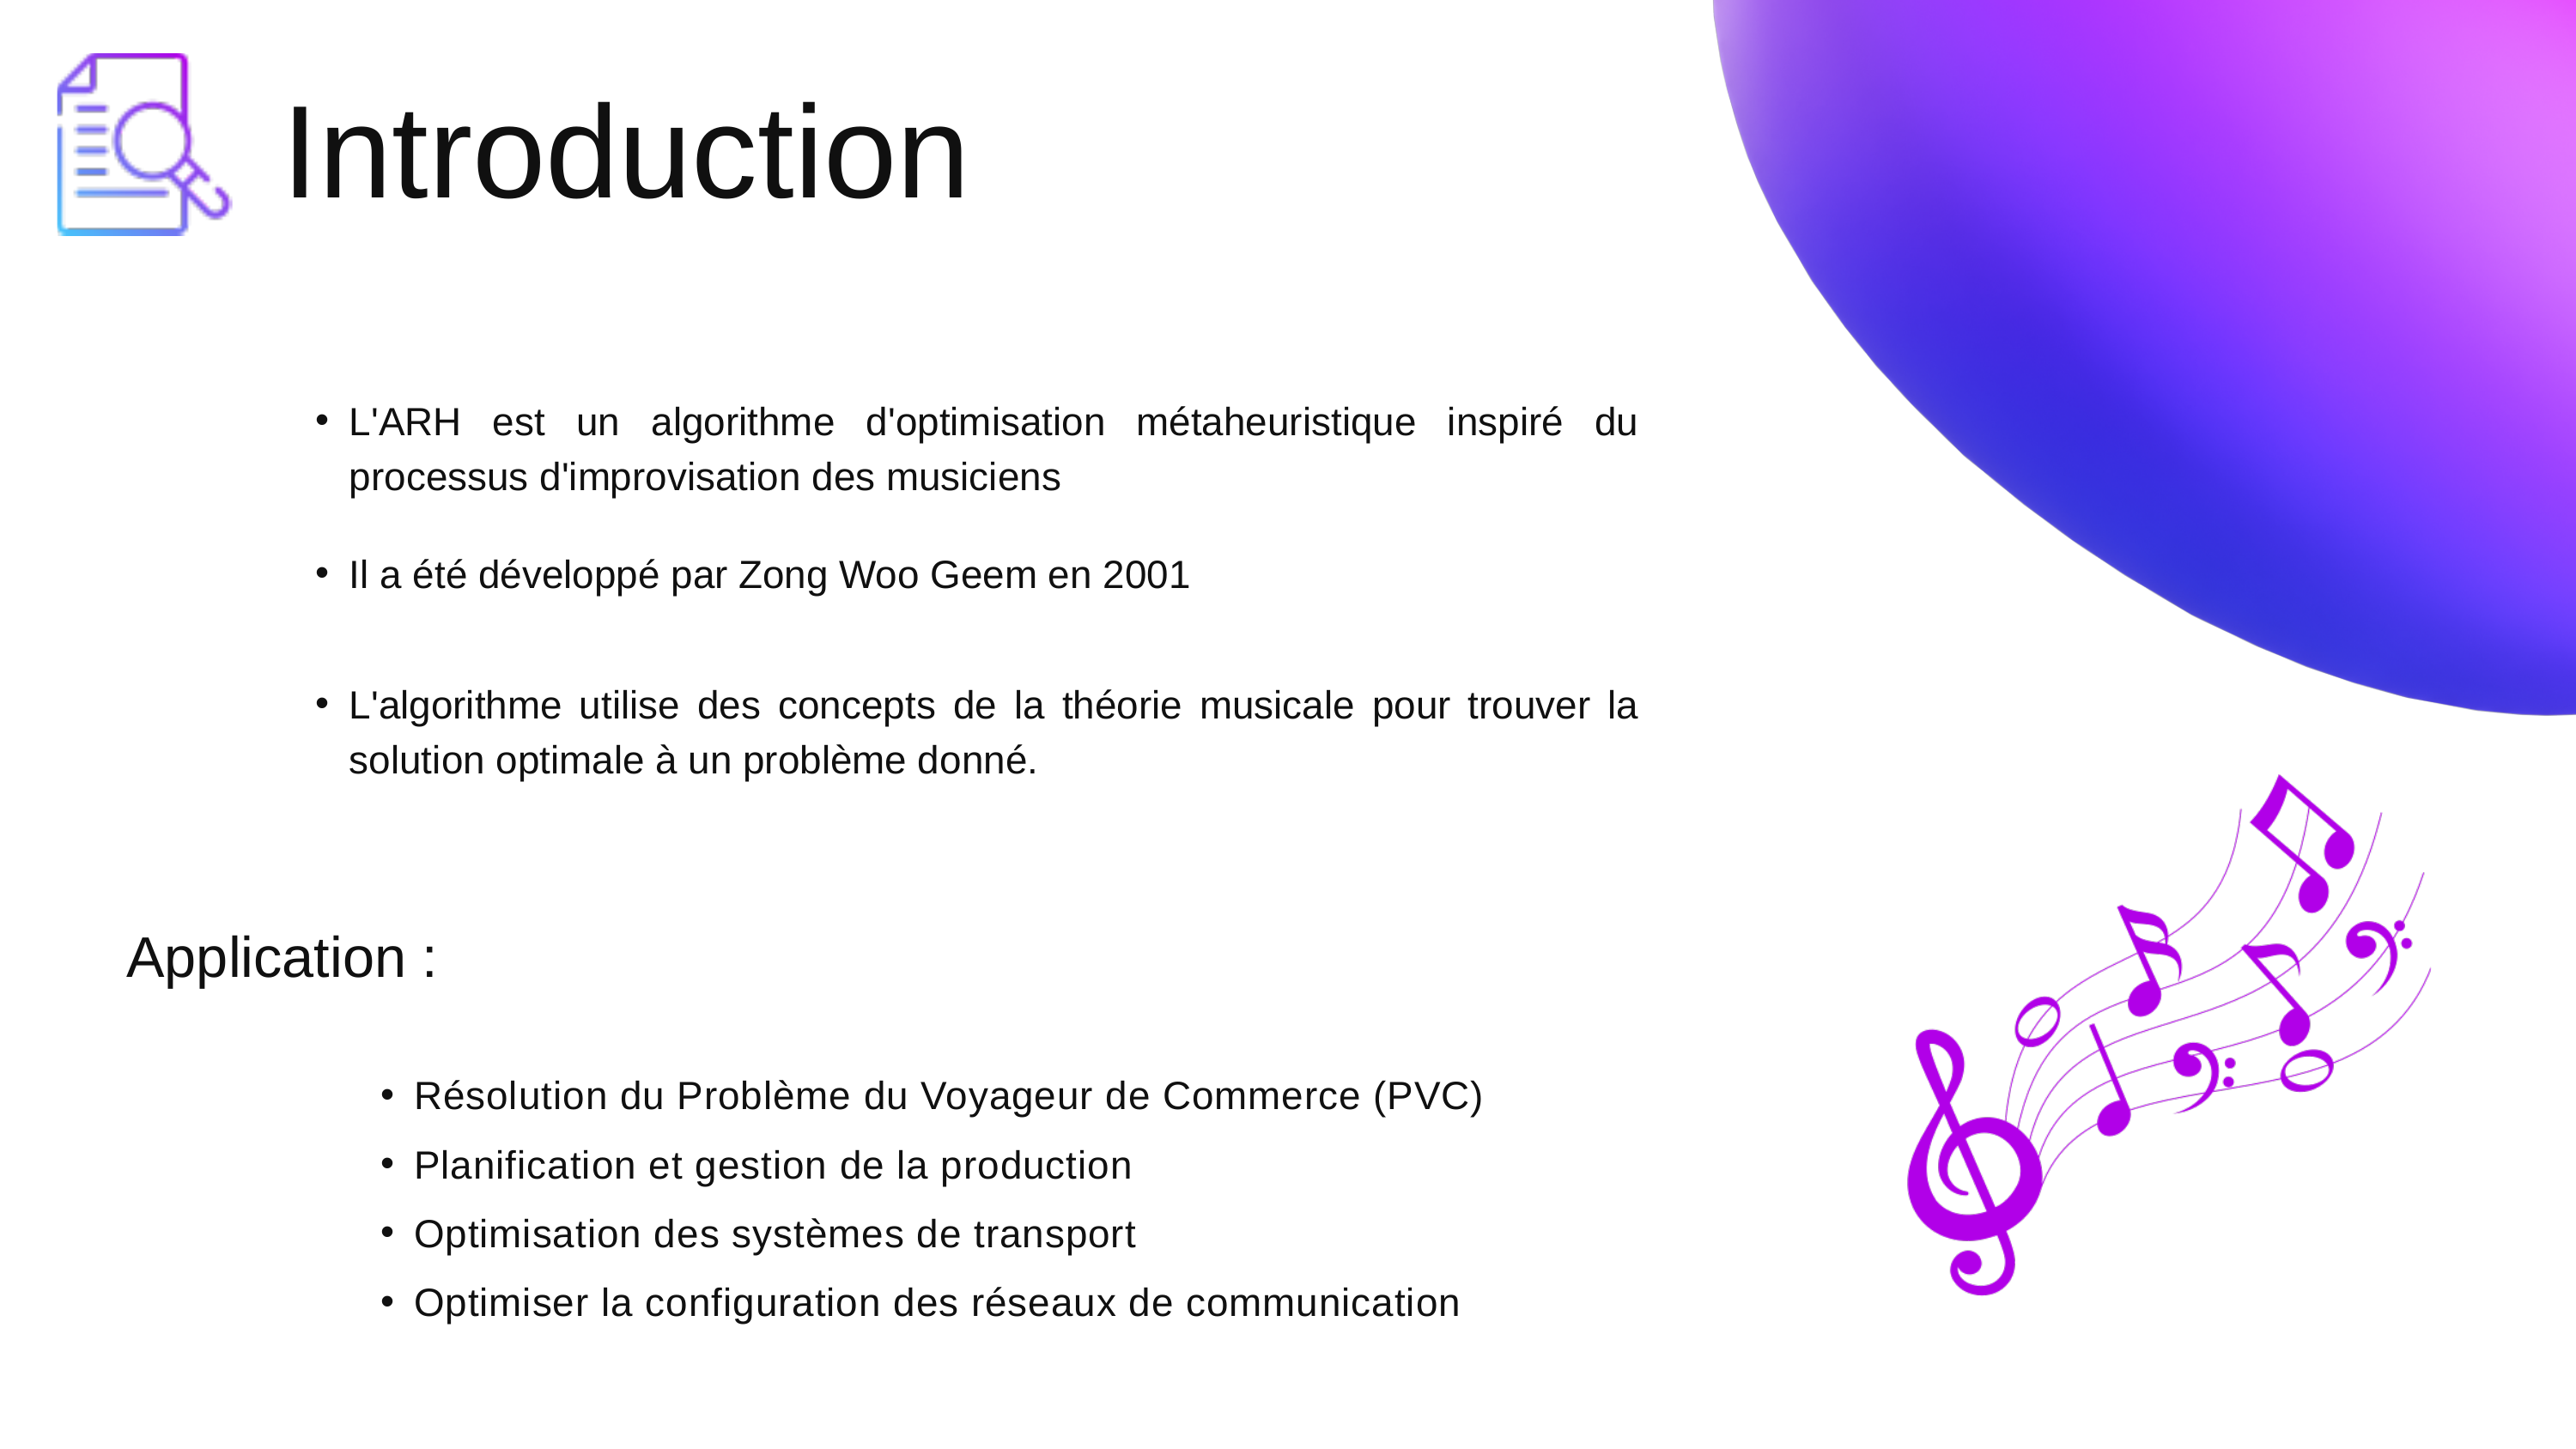

Introduction
L'ARH est un algorithme d'optimisation métaheuristique inspiré du processus d'improvisation des musiciens
Il a été développé par Zong Woo Geem en 2001
L'algorithme utilise des concepts de la théorie musicale pour trouver la solution optimale à un problème donné.

Application :
Résolution du Problème du Voyageur de Commerce (PVC)
Planification et gestion de la production
Optimisation des systèmes de transport
Optimiser la configuration des réseaux de communication